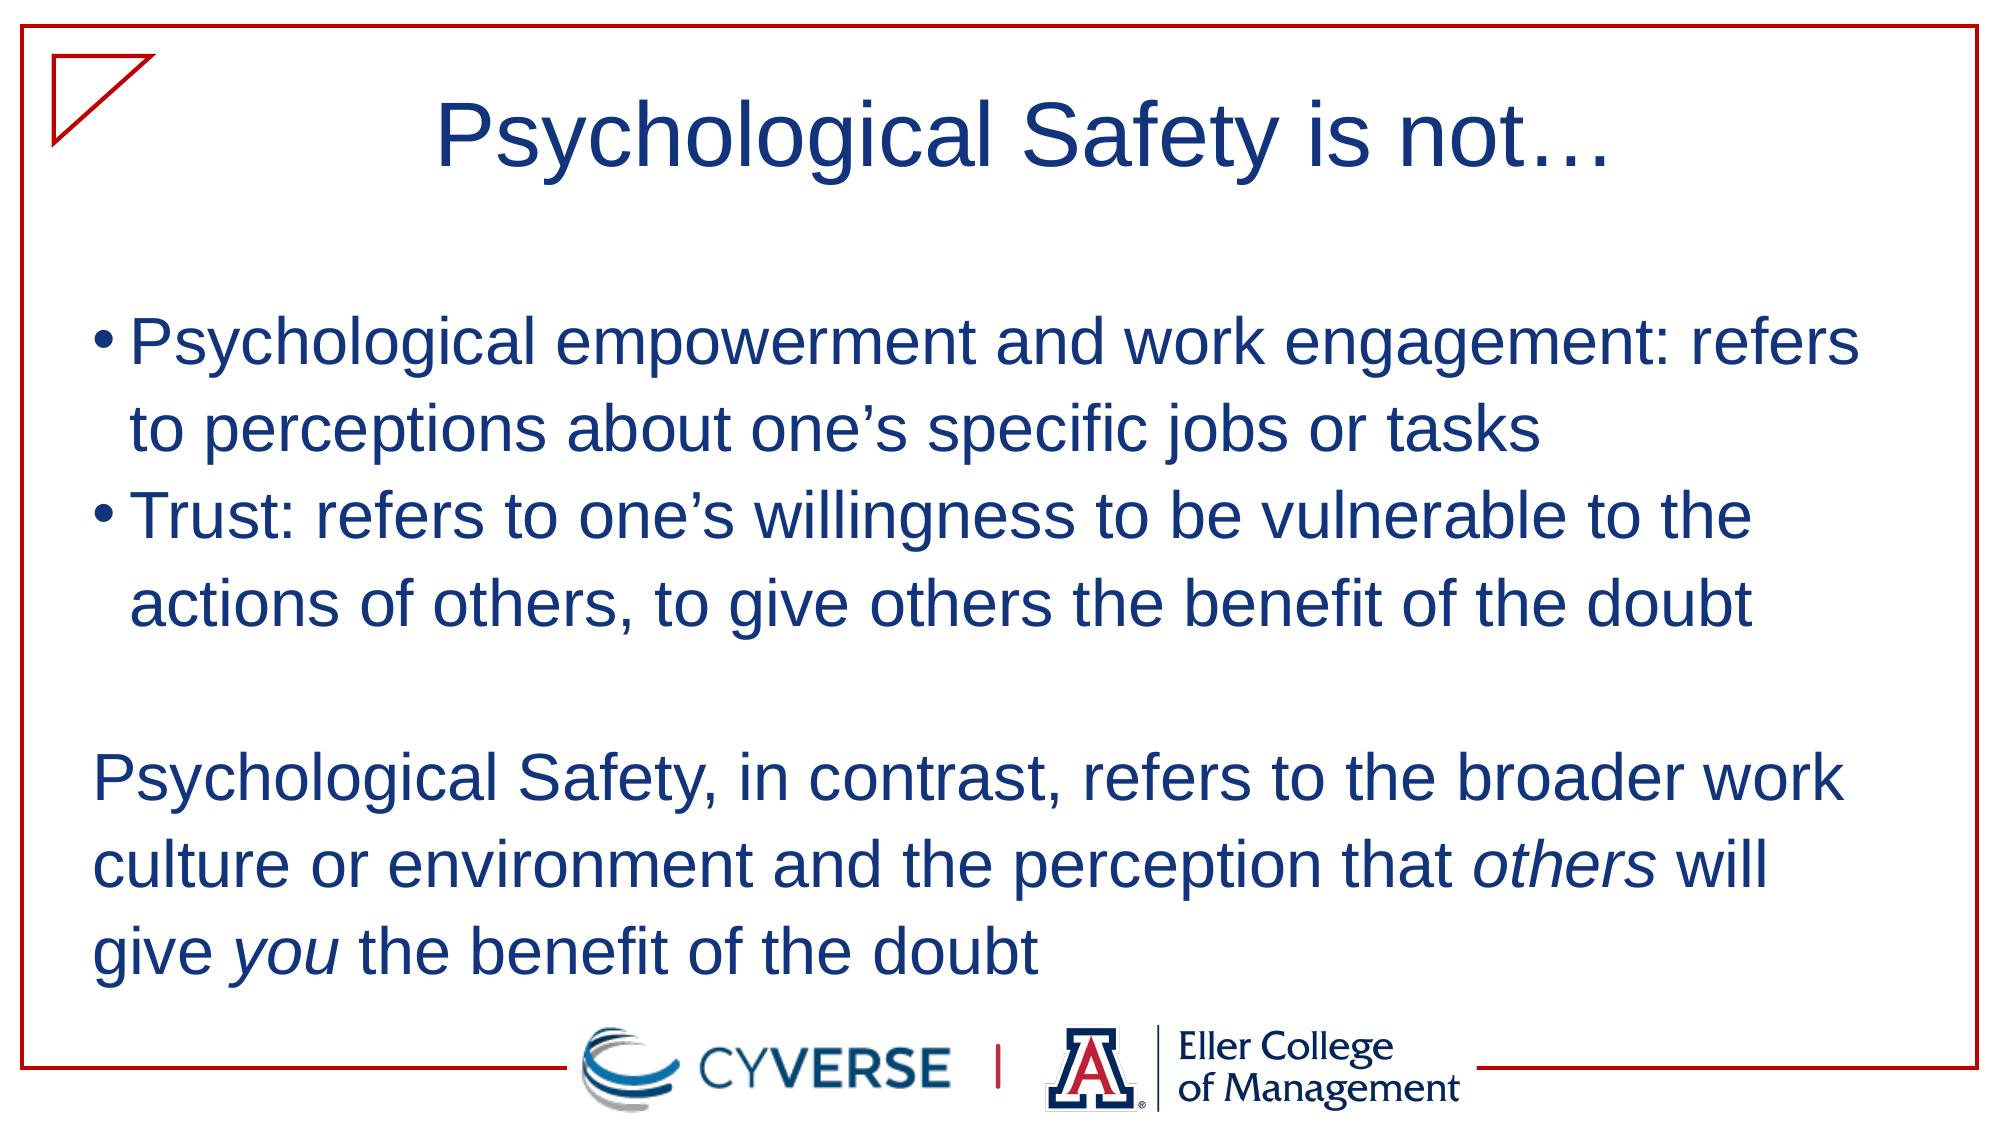

# Psychological Safety is not…
Psychological empowerment and work engagement: refers to perceptions about one’s specific jobs or tasks
Trust: refers to one’s willingness to be vulnerable to the actions of others, to give others the benefit of the doubt

Psychological Safety, in contrast, refers to the broader work culture or environment and the perception that others will give you the benefit of the doubt